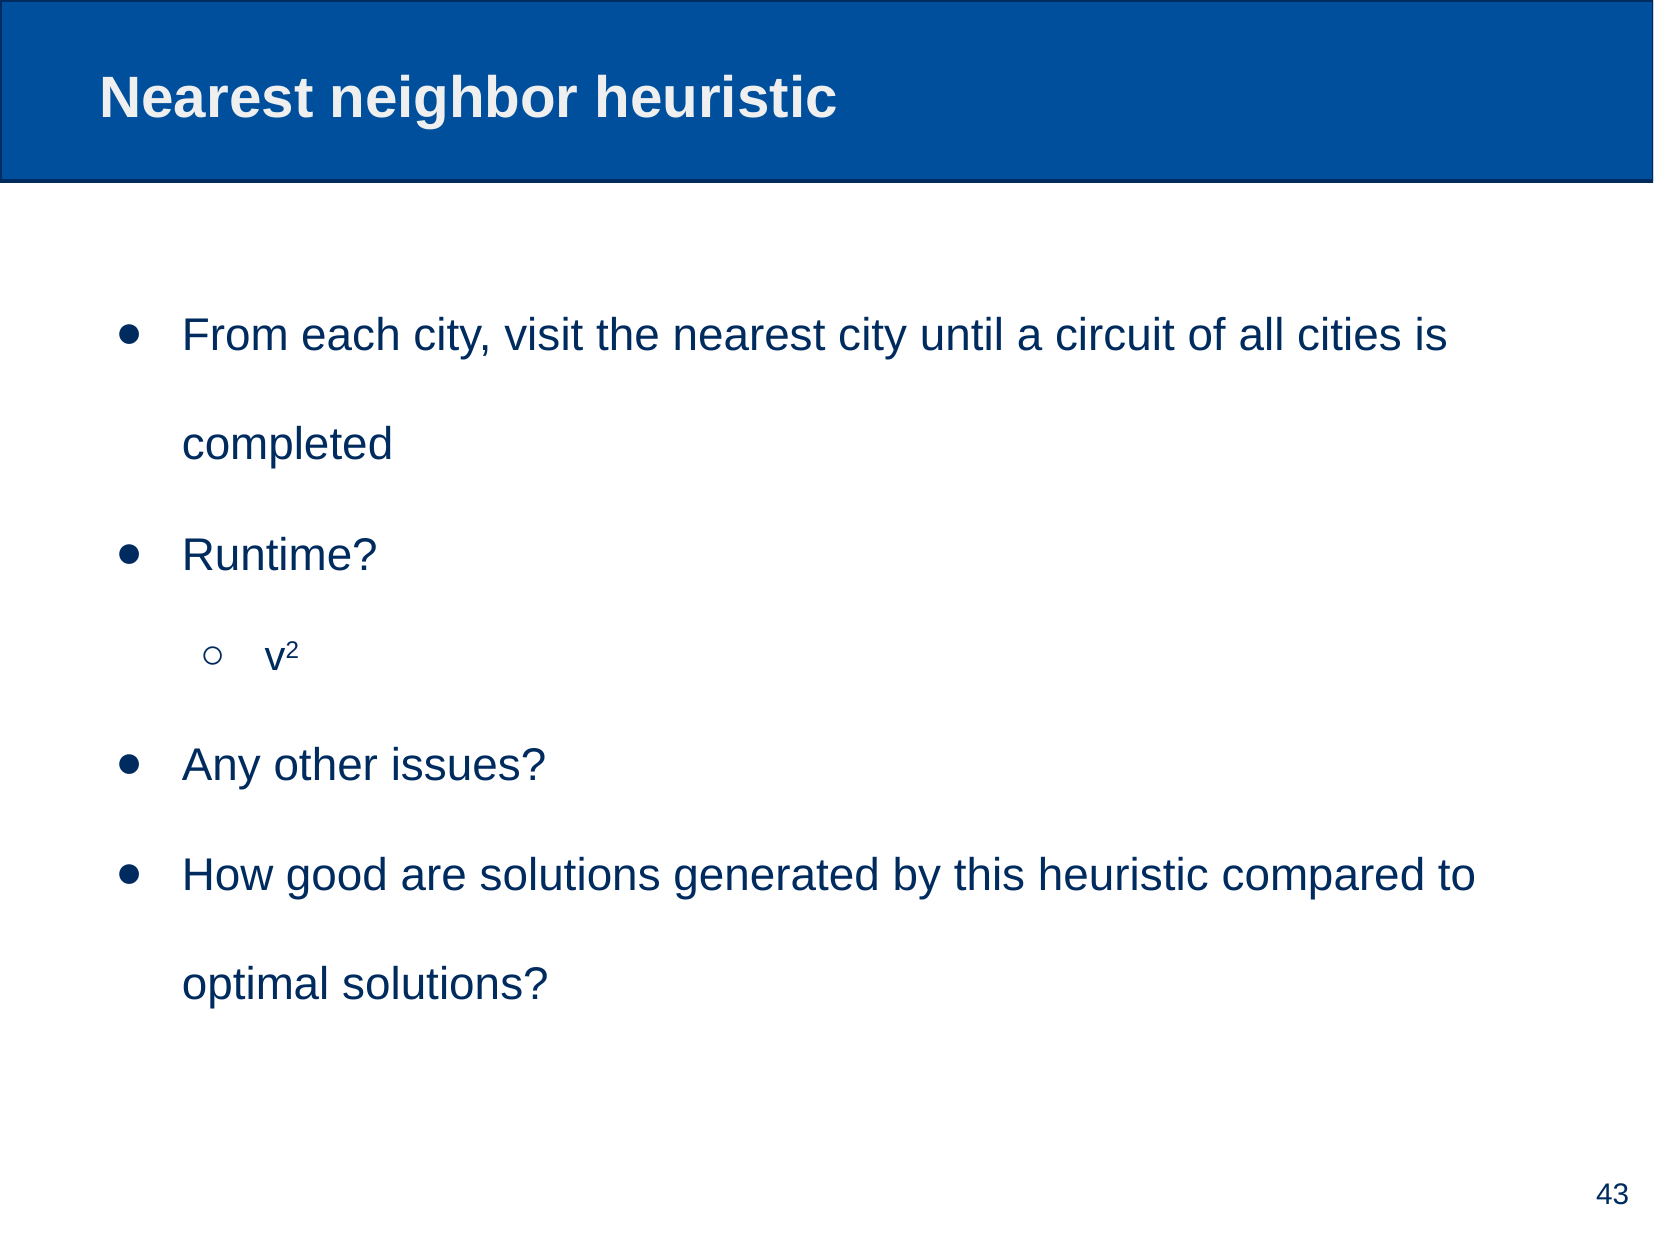

# Nearest neighbor heuristic
From each city, visit the nearest city until a circuit of all cities is completed
Runtime?
v2
Any other issues?
How good are solutions generated by this heuristic compared to optimal solutions?
43